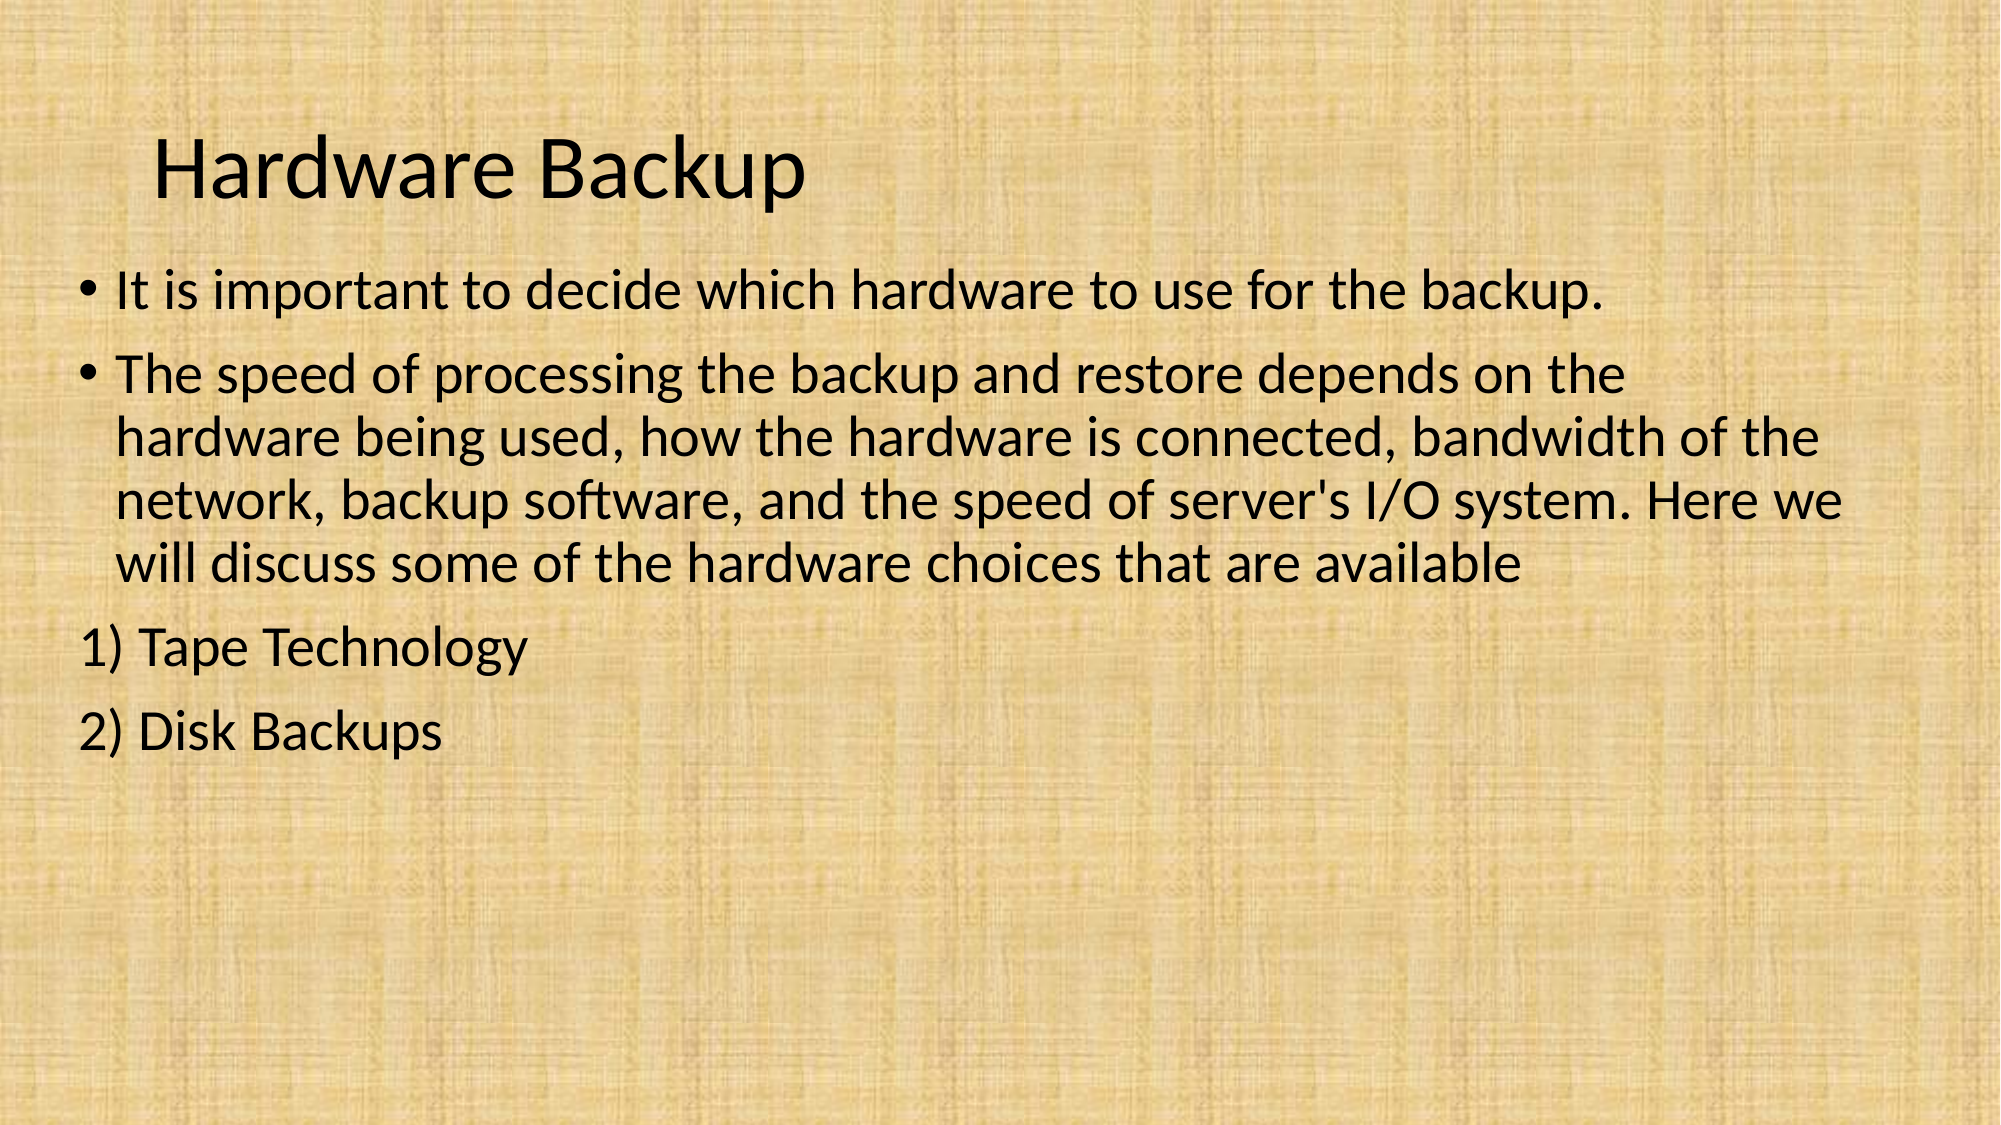

# Hardware Backup
It is important to decide which hardware to use for the backup.
The speed of processing the backup and restore depends on the hardware being used, how the hardware is connected, bandwidth of the network, backup software, and the speed of server's I/O system. Here we will discuss some of the hardware choices that are available
1) Tape Technology
2) Disk Backups